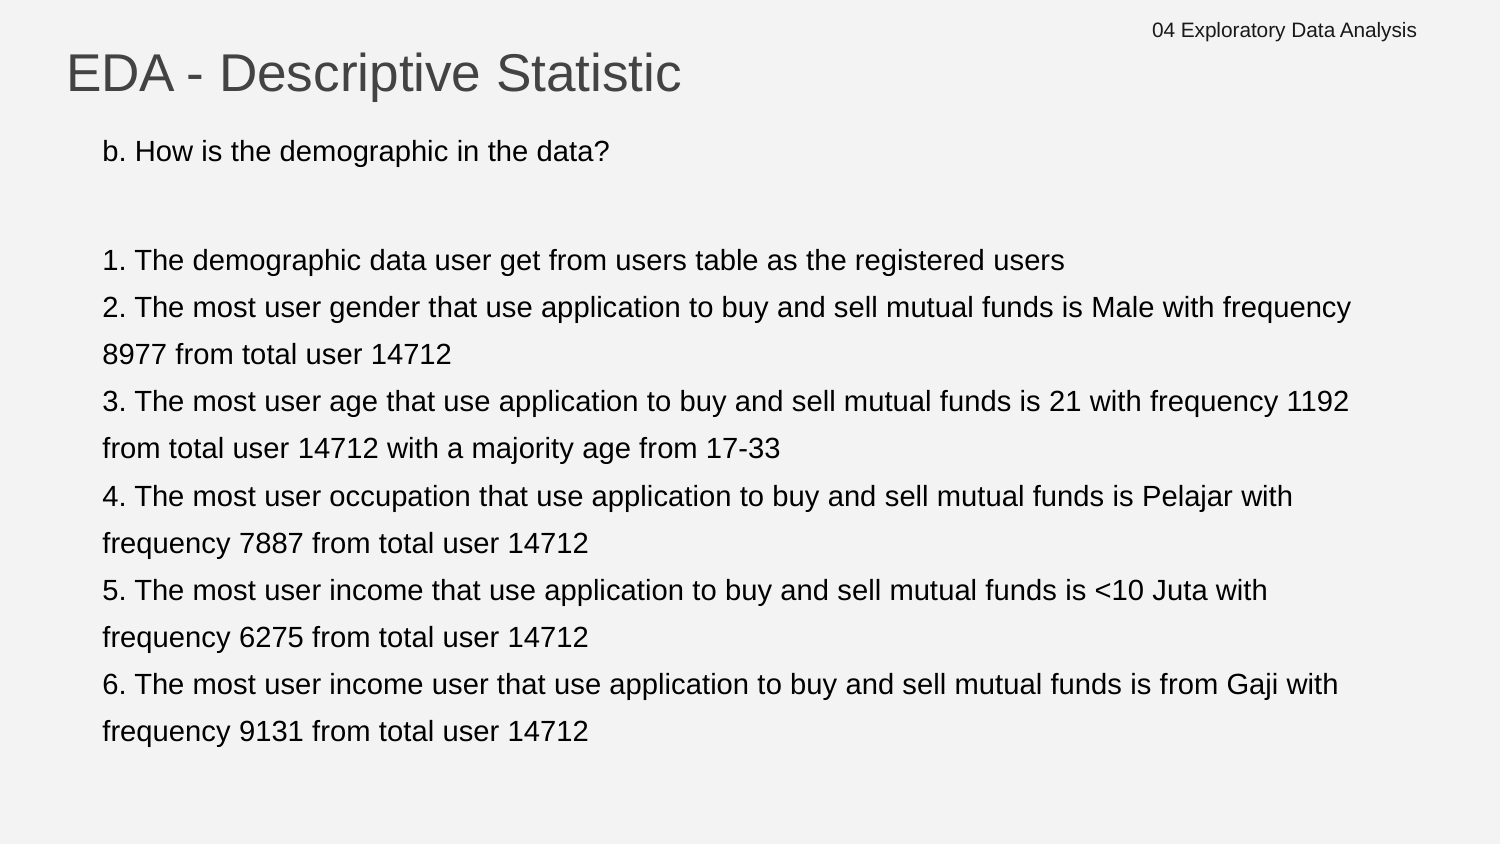

04 Exploratory Data Analysis
# EDA - Descriptive Statistic
b. How is the demographic in the data?

1. The demographic data user get from users table as the registered users
2. The most user gender that use application to buy and sell mutual funds is Male with frequency 8977 from total user 14712
3. The most user age that use application to buy and sell mutual funds is 21 with frequency 1192 from total user 14712 with a majority age from 17-33
4. The most user occupation that use application to buy and sell mutual funds is Pelajar with frequency 7887 from total user 14712
5. The most user income that use application to buy and sell mutual funds is <10 Juta with frequency 6275 from total user 14712
6. The most user income user that use application to buy and sell mutual funds is from Gaji with frequency 9131 from total user 14712